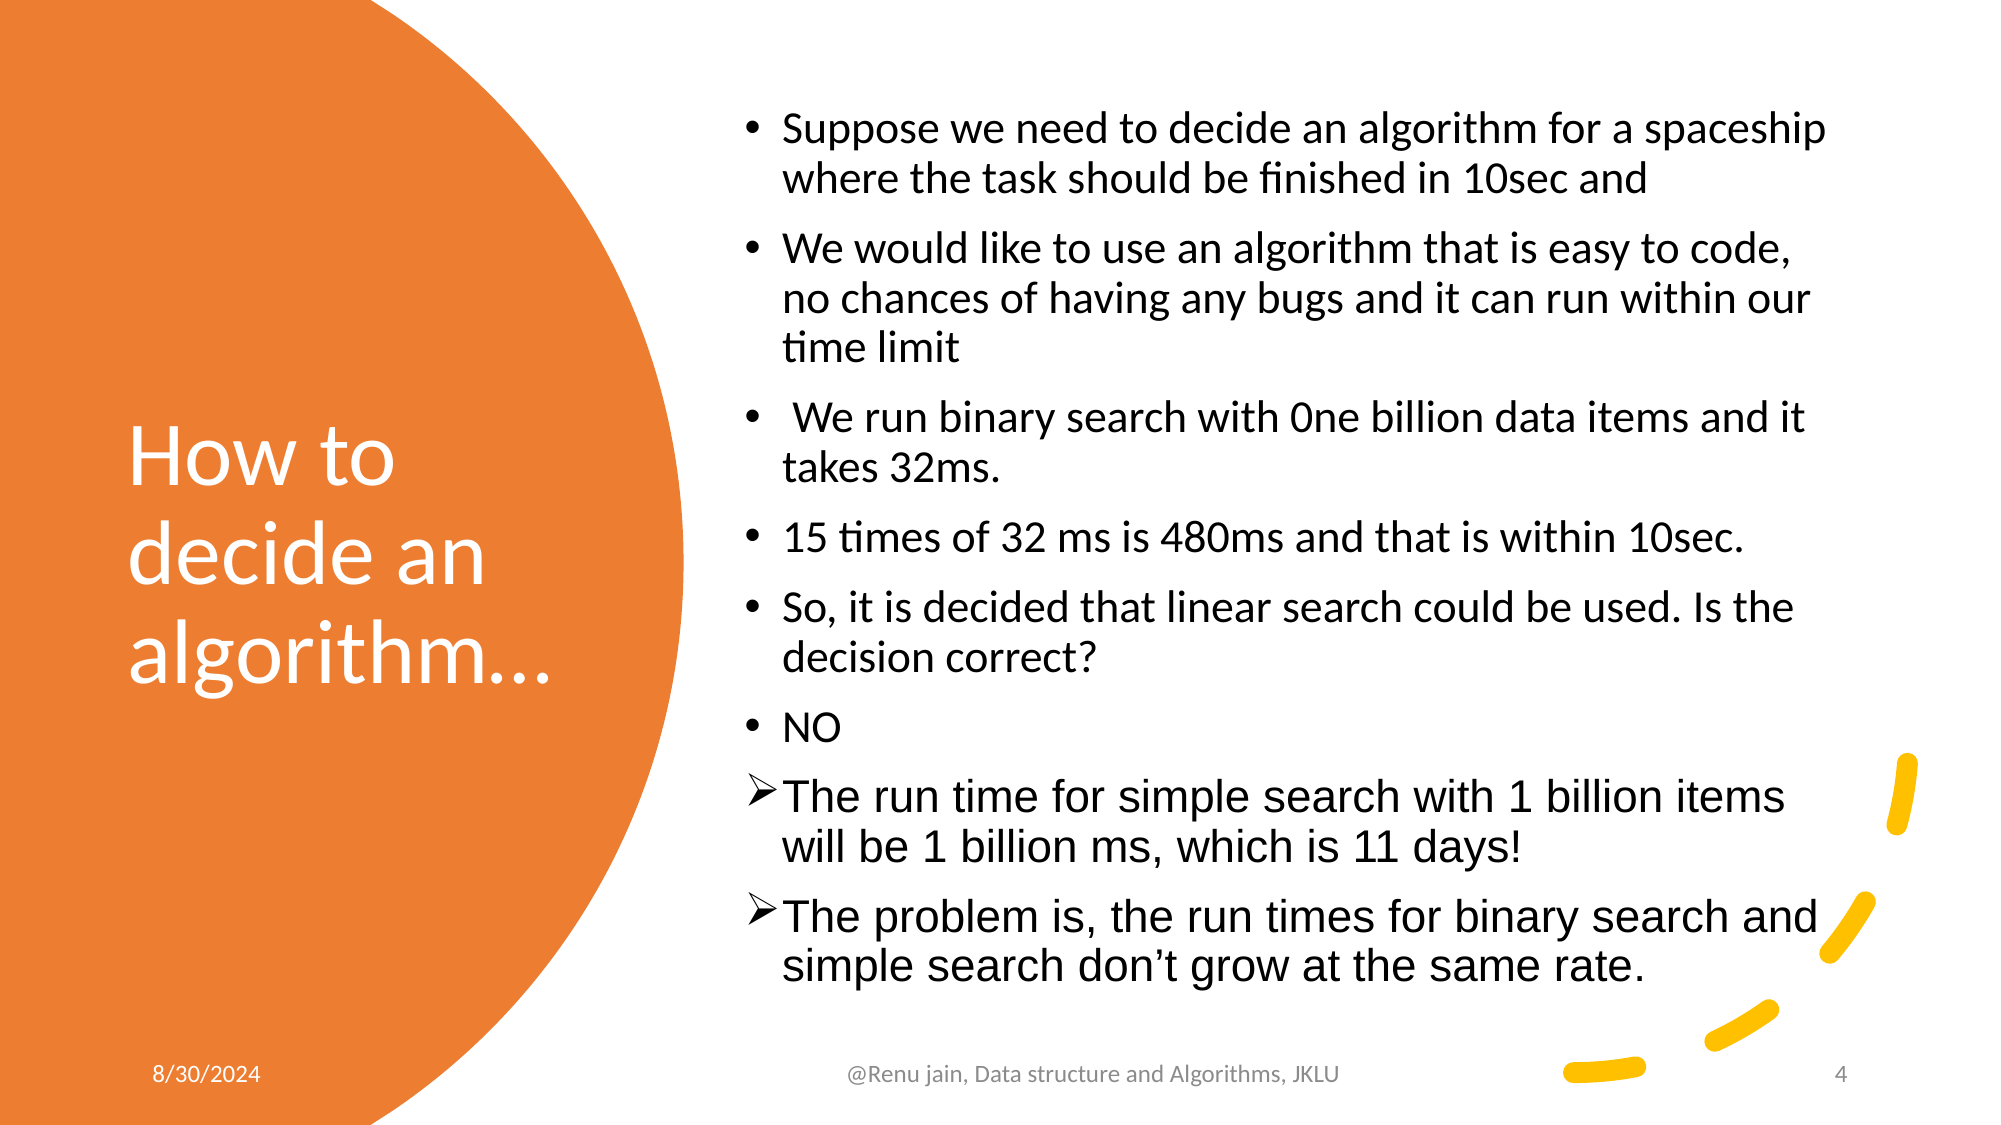

Suppose we need to decide an algorithm for a spaceship where the task should be finished in 10sec and
We would like to use an algorithm that is easy to code, no chances of having any bugs and it can run within our time limit
 We run binary search with 0ne billion data items and it takes 32ms.
15 times of 32 ms is 480ms and that is within 10sec.
So, it is decided that linear search could be used. Is the decision correct?
NO
The run time for simple search with 1 billion items will be 1 billion ms, which is 11 days!
The problem is, the run times for binary search and simple search don’t grow at the same rate.

# How to decide an algorithm…

8/30/2024
@Renu jain, Data structure and Algorithms, JKLU
4